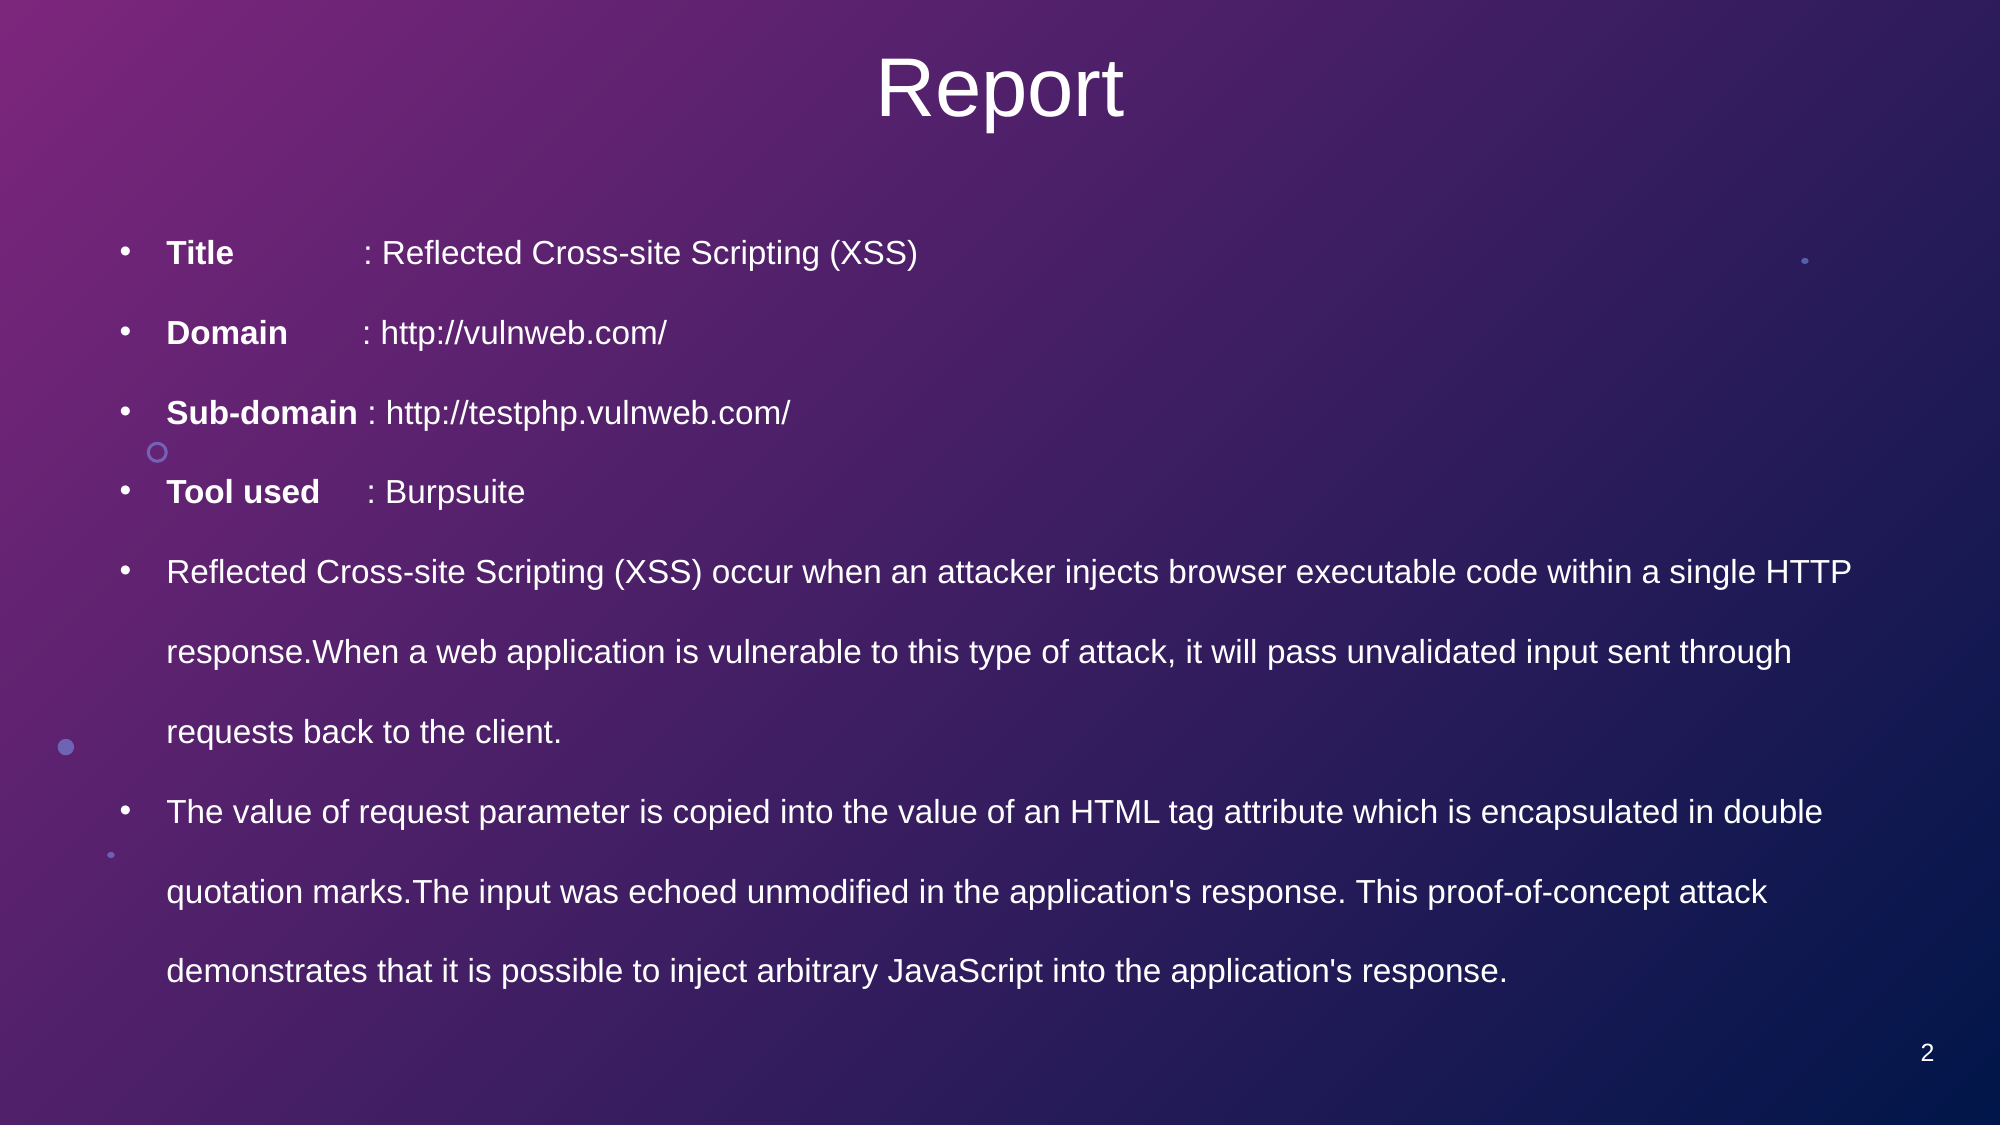

# Report
Title              : Reflected Cross-site Scripting (XSS)
Domain        : http://vulnweb.com/
Sub-domain : http://testphp.vulnweb.com/
Tool used     : Burpsuite
Reflected Cross-site Scripting (XSS) occur when an attacker injects browser executable code within a single HTTP response.When a web application is vulnerable to this type of attack, it will pass unvalidated input sent through requests back to the client.
The value of request parameter is copied into the value of an HTML tag attribute which is encapsulated in double quotation marks.The input was echoed unmodified in the application's response. This proof-of-concept attack demonstrates that it is possible to inject arbitrary JavaScript into the application's response.
2